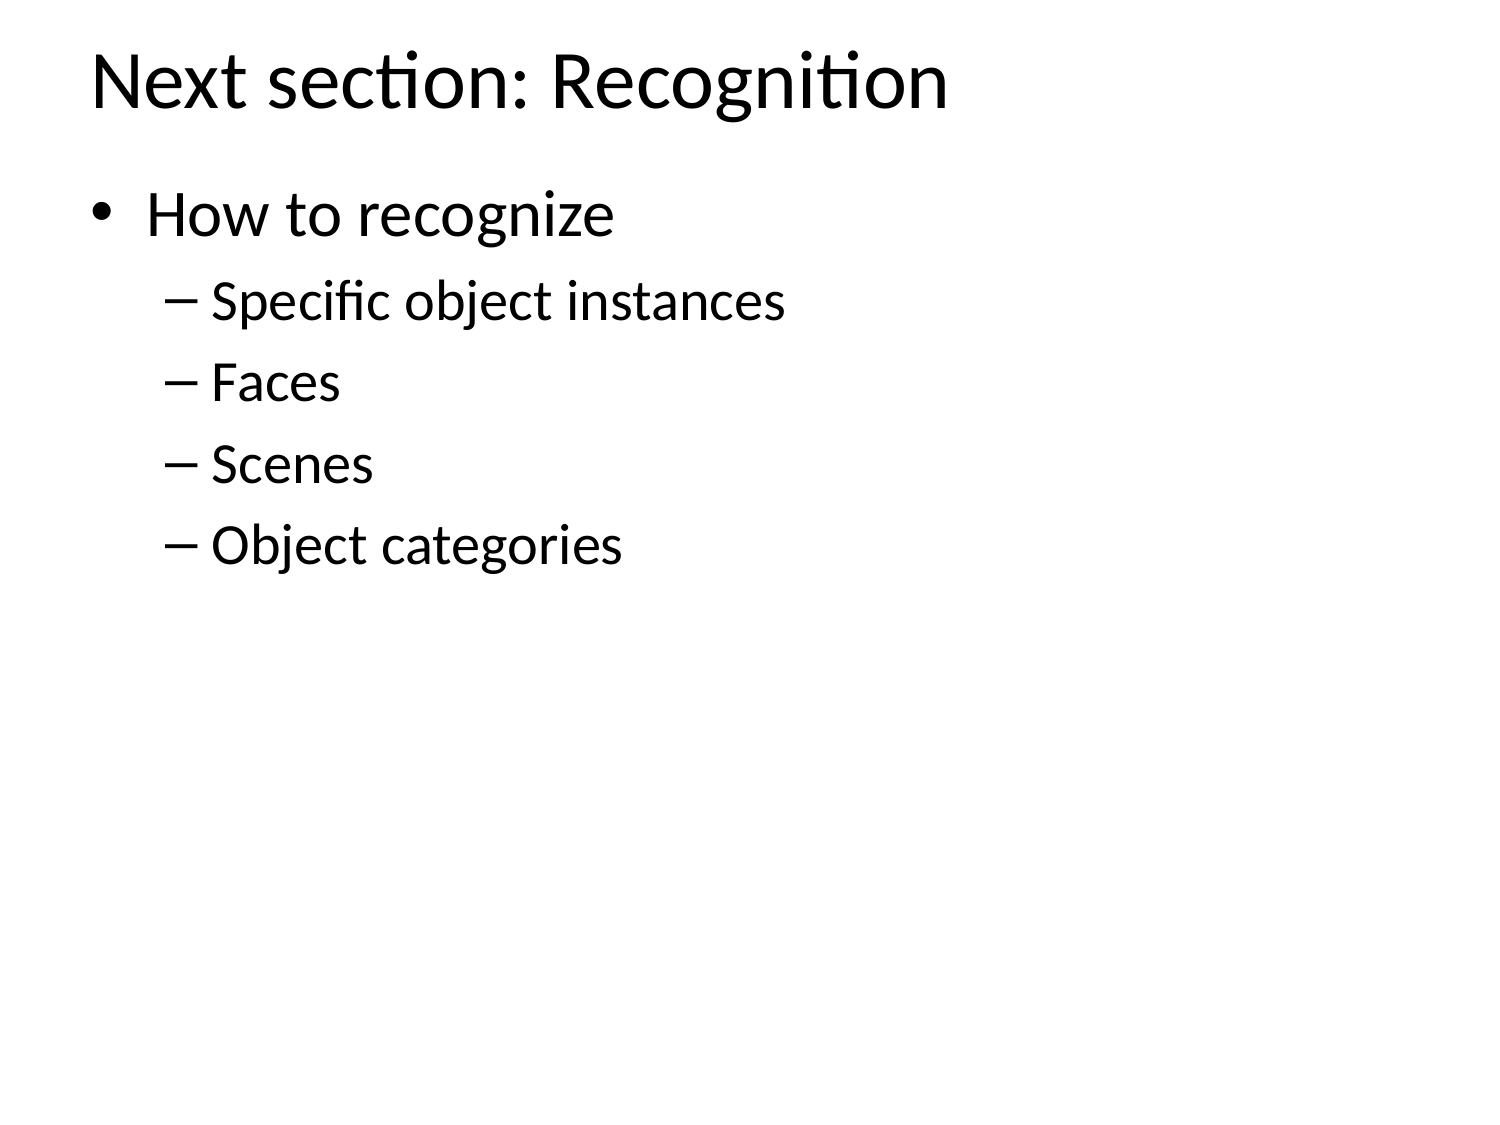

# Next section: Recognition
How to recognize
Specific object instances
Faces
Scenes
Object categories